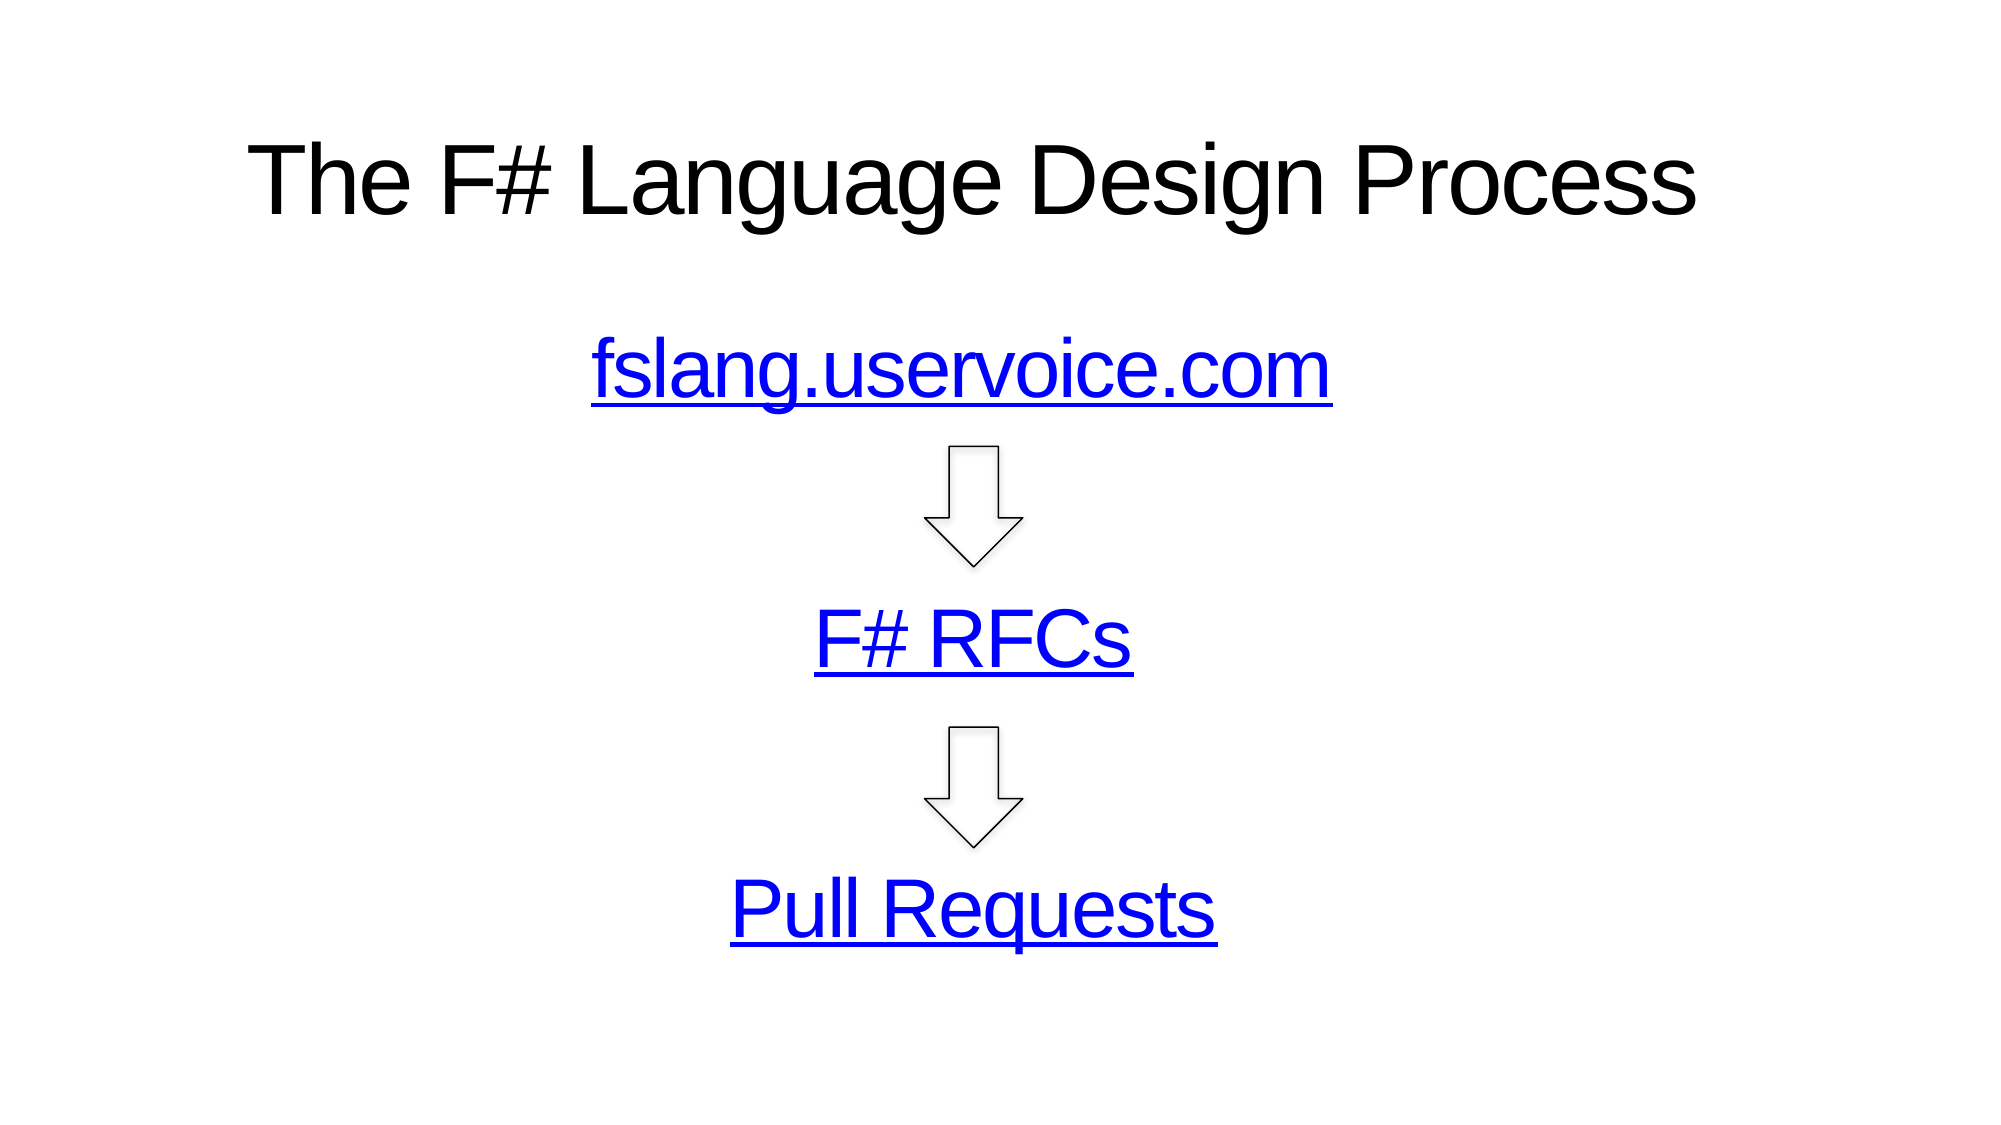

# The F# Language Design Process fslang.uservoice.com F# RFCs Pull Requests